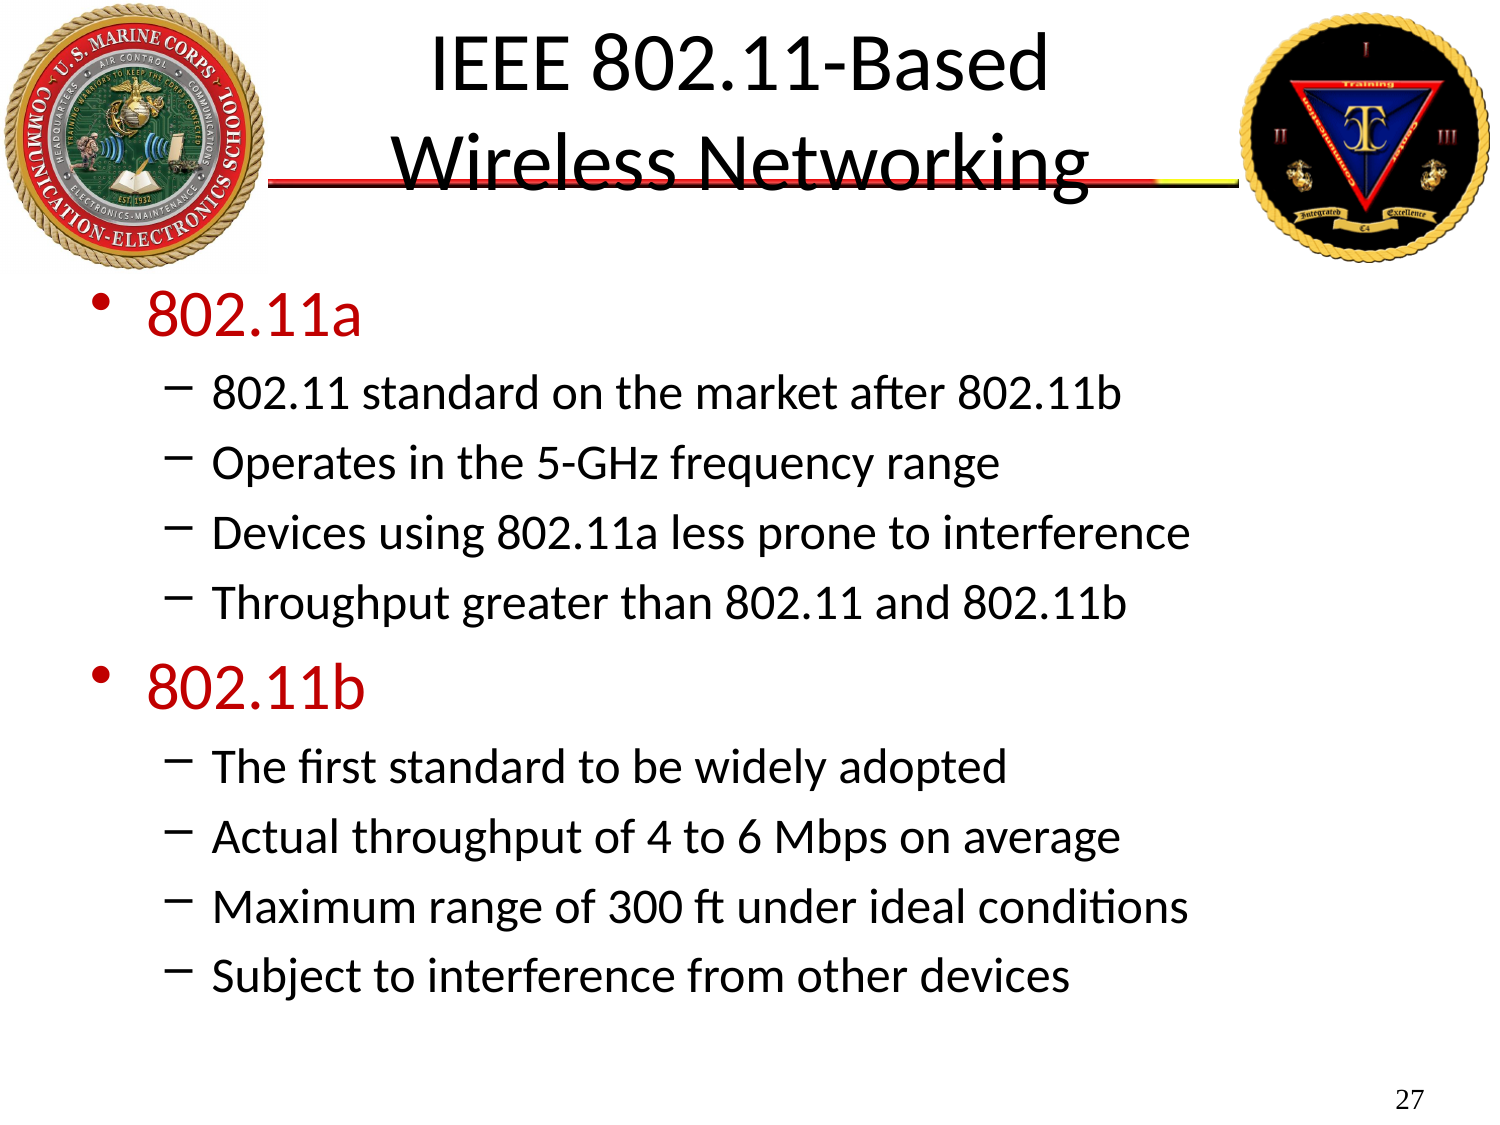

# IEEE 802.11-Based Wireless Networking
802.11a
802.11 standard on the market after 802.11b
Operates in the 5-GHz frequency range
Devices using 802.11a less prone to interference
Throughput greater than 802.11 and 802.11b
802.11b
The first standard to be widely adopted
Actual throughput of 4 to 6 Mbps on average
Maximum range of 300 ft under ideal conditions
Subject to interference from other devices